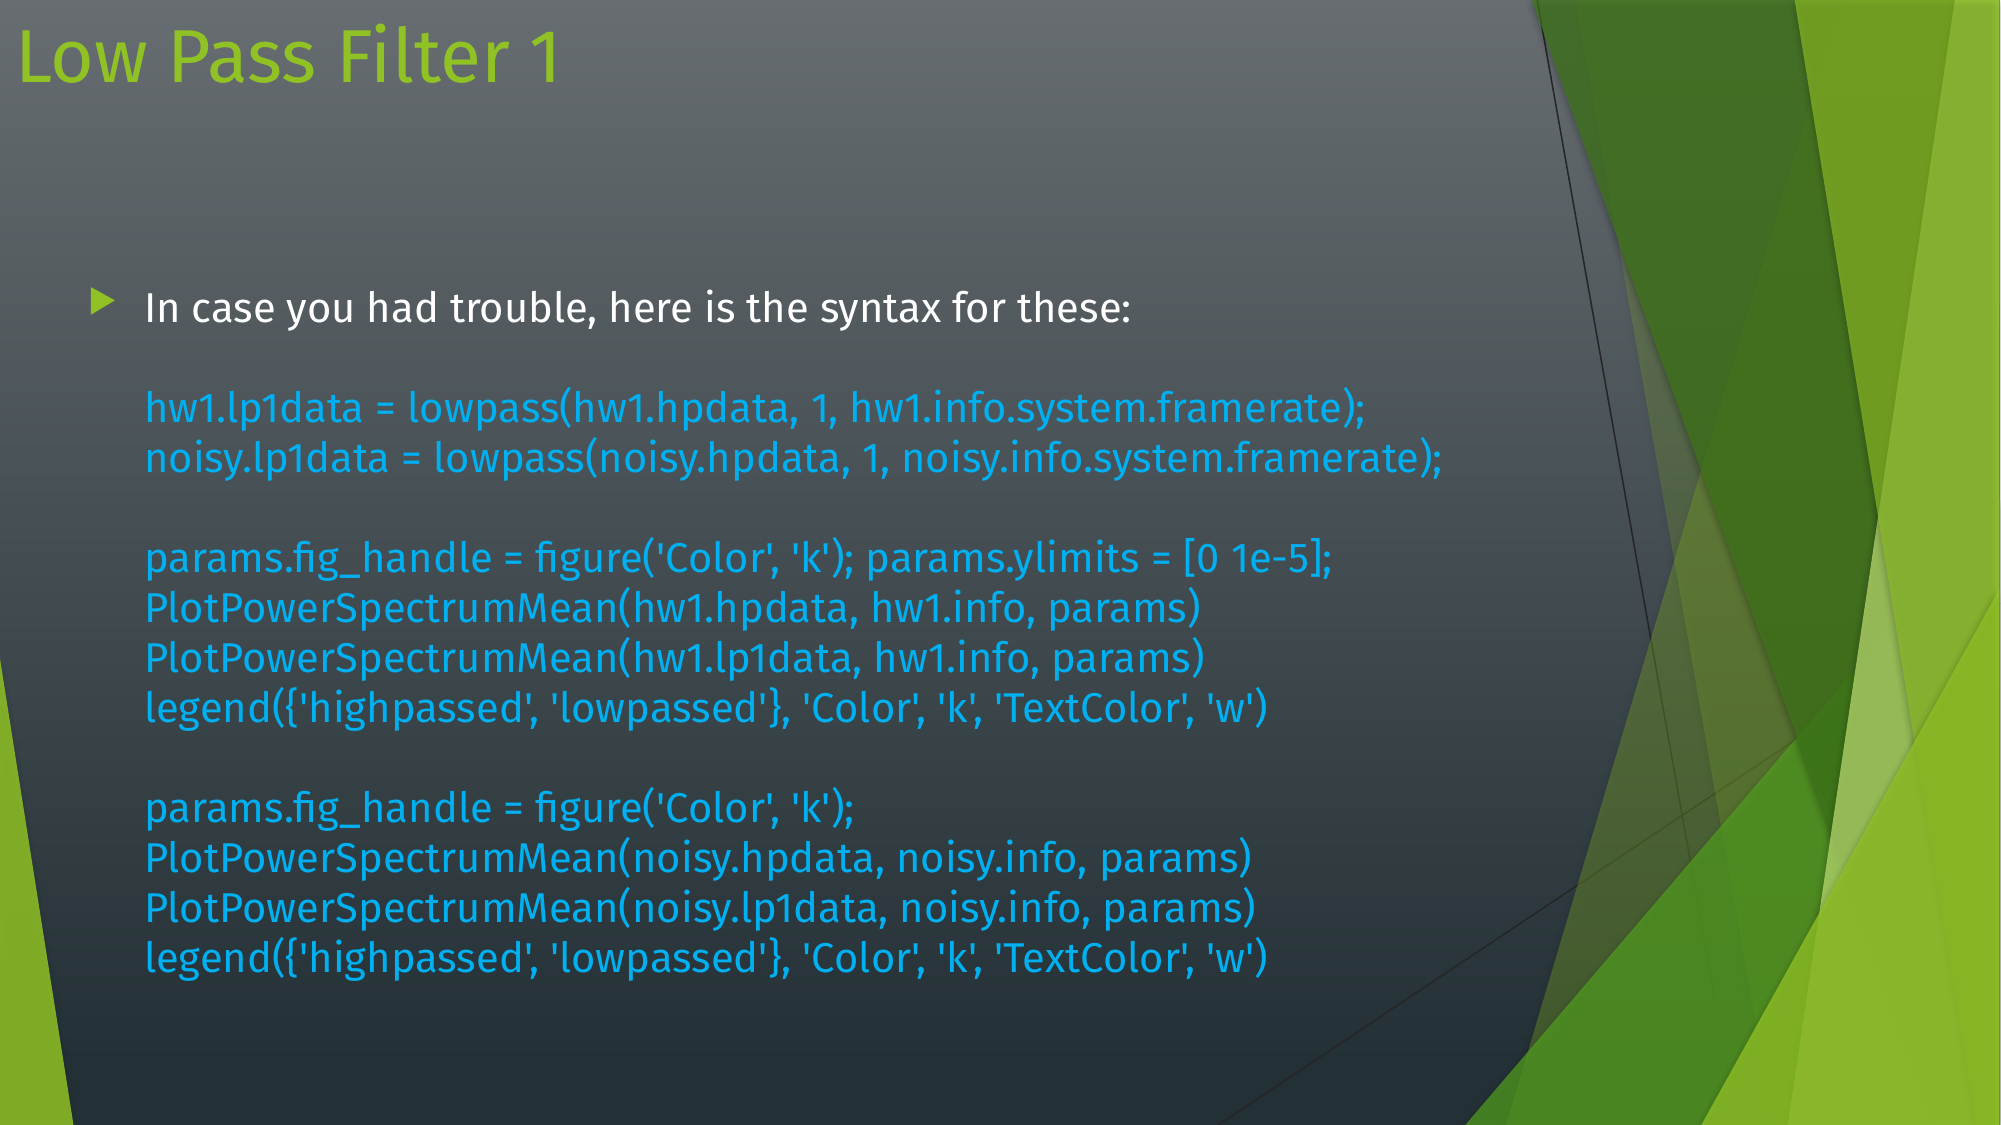

# Low Pass Filter 1
In case you had trouble, here is the syntax for these:
hw1.lp1data = lowpass(hw1.hpdata, 1, hw1.info.system.framerate);
noisy.lp1data = lowpass(noisy.hpdata, 1, noisy.info.system.framerate);
params.fig_handle = figure('Color', 'k'); params.ylimits = [0 1e-5];
PlotPowerSpectrumMean(hw1.hpdata, hw1.info, params)
PlotPowerSpectrumMean(hw1.lp1data, hw1.info, params)
legend({'highpassed', 'lowpassed'}, 'Color', 'k', 'TextColor', 'w')
params.fig_handle = figure('Color', 'k');
PlotPowerSpectrumMean(noisy.hpdata, noisy.info, params)
PlotPowerSpectrumMean(noisy.lp1data, noisy.info, params)
legend({'highpassed', 'lowpassed'}, 'Color', 'k', 'TextColor', 'w')